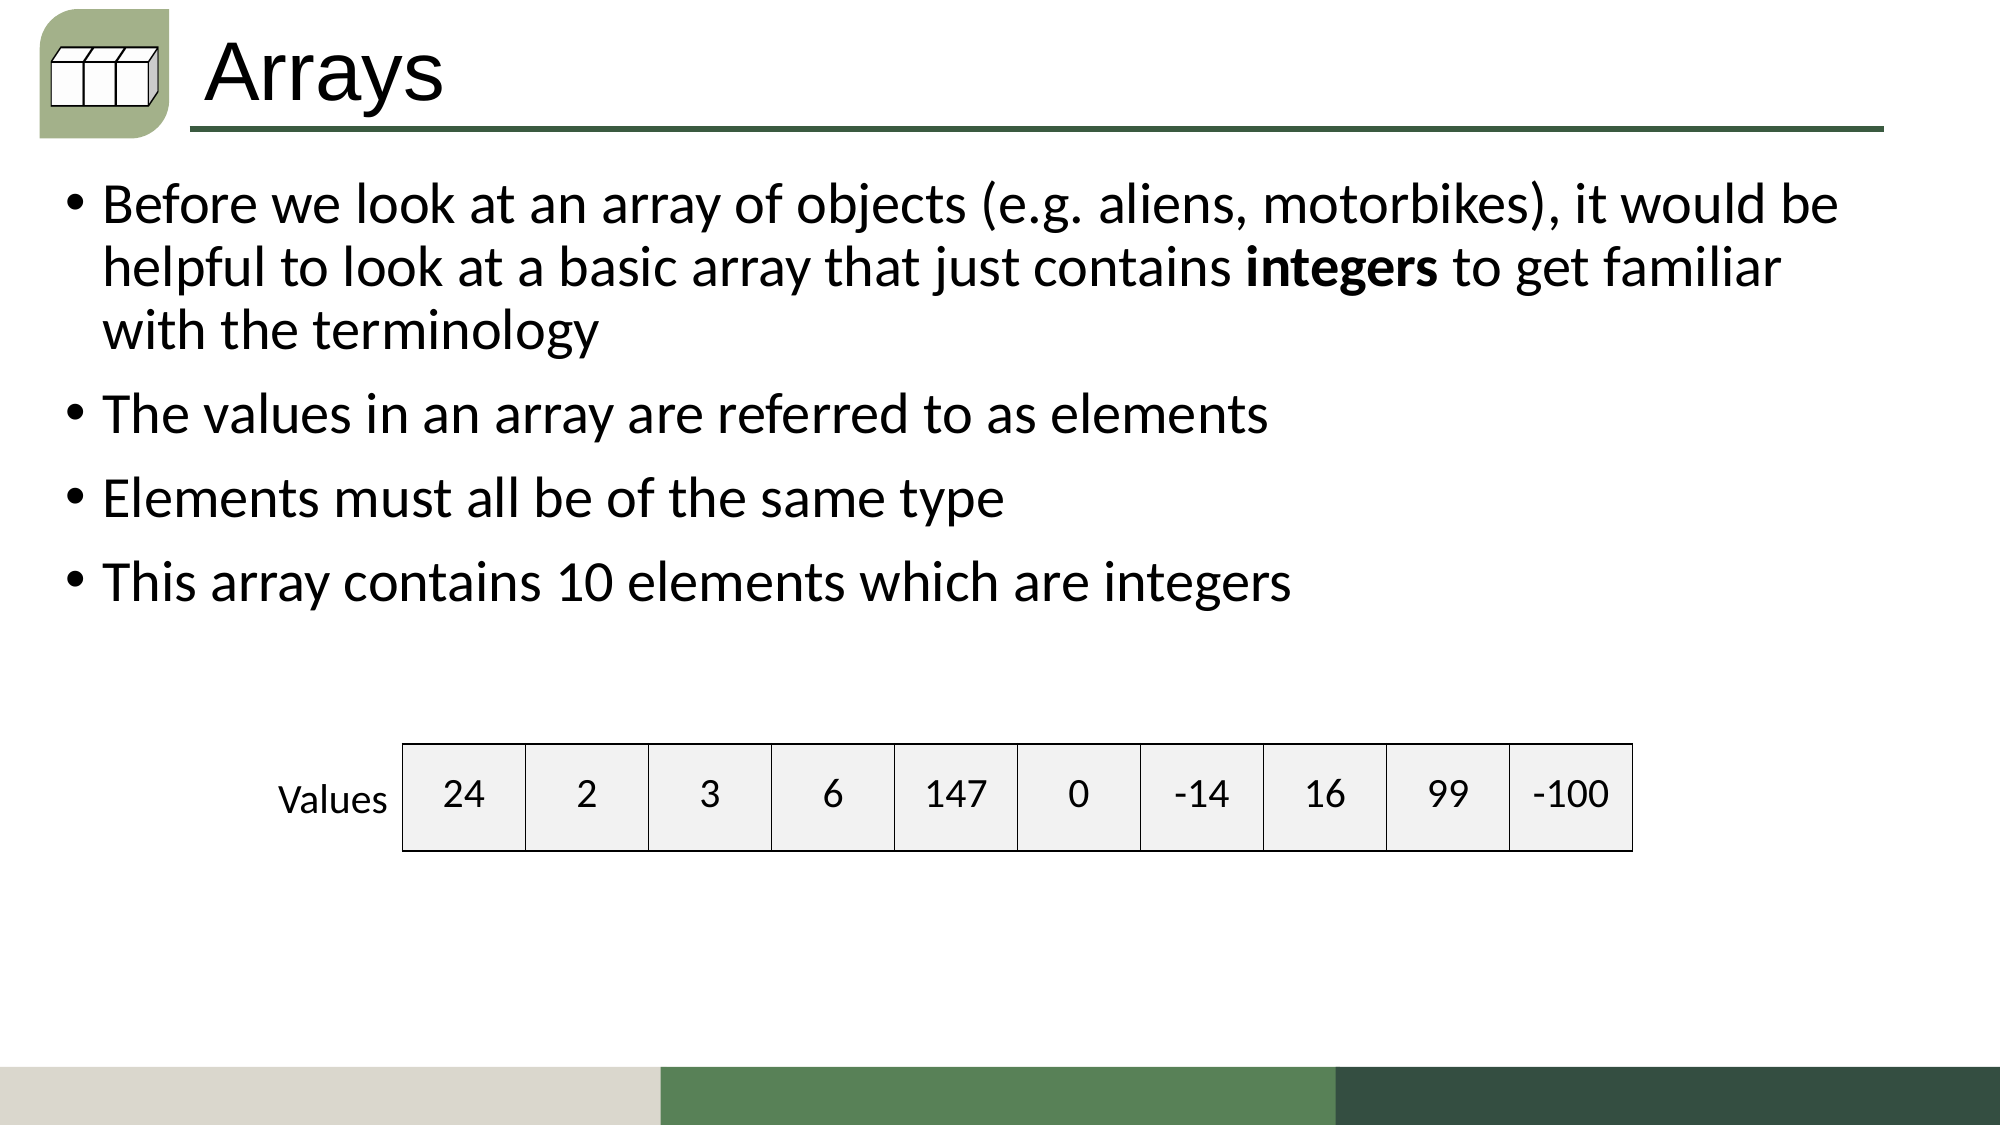

# Arrays

Before we look at an array of objects (e.g. aliens, motorbikes), it would be helpful to look at a basic array that just contains integers to get familiar with the terminology
The values in an array are referred to as elements
Elements must all be of the same type
This array contains 10 elements which are integers

| 24 | 2 | 3 | 6 | 147 | 0 | -14 | 16 | 99 | -100 |
| --- | --- | --- | --- | --- | --- | --- | --- | --- | --- |
Values